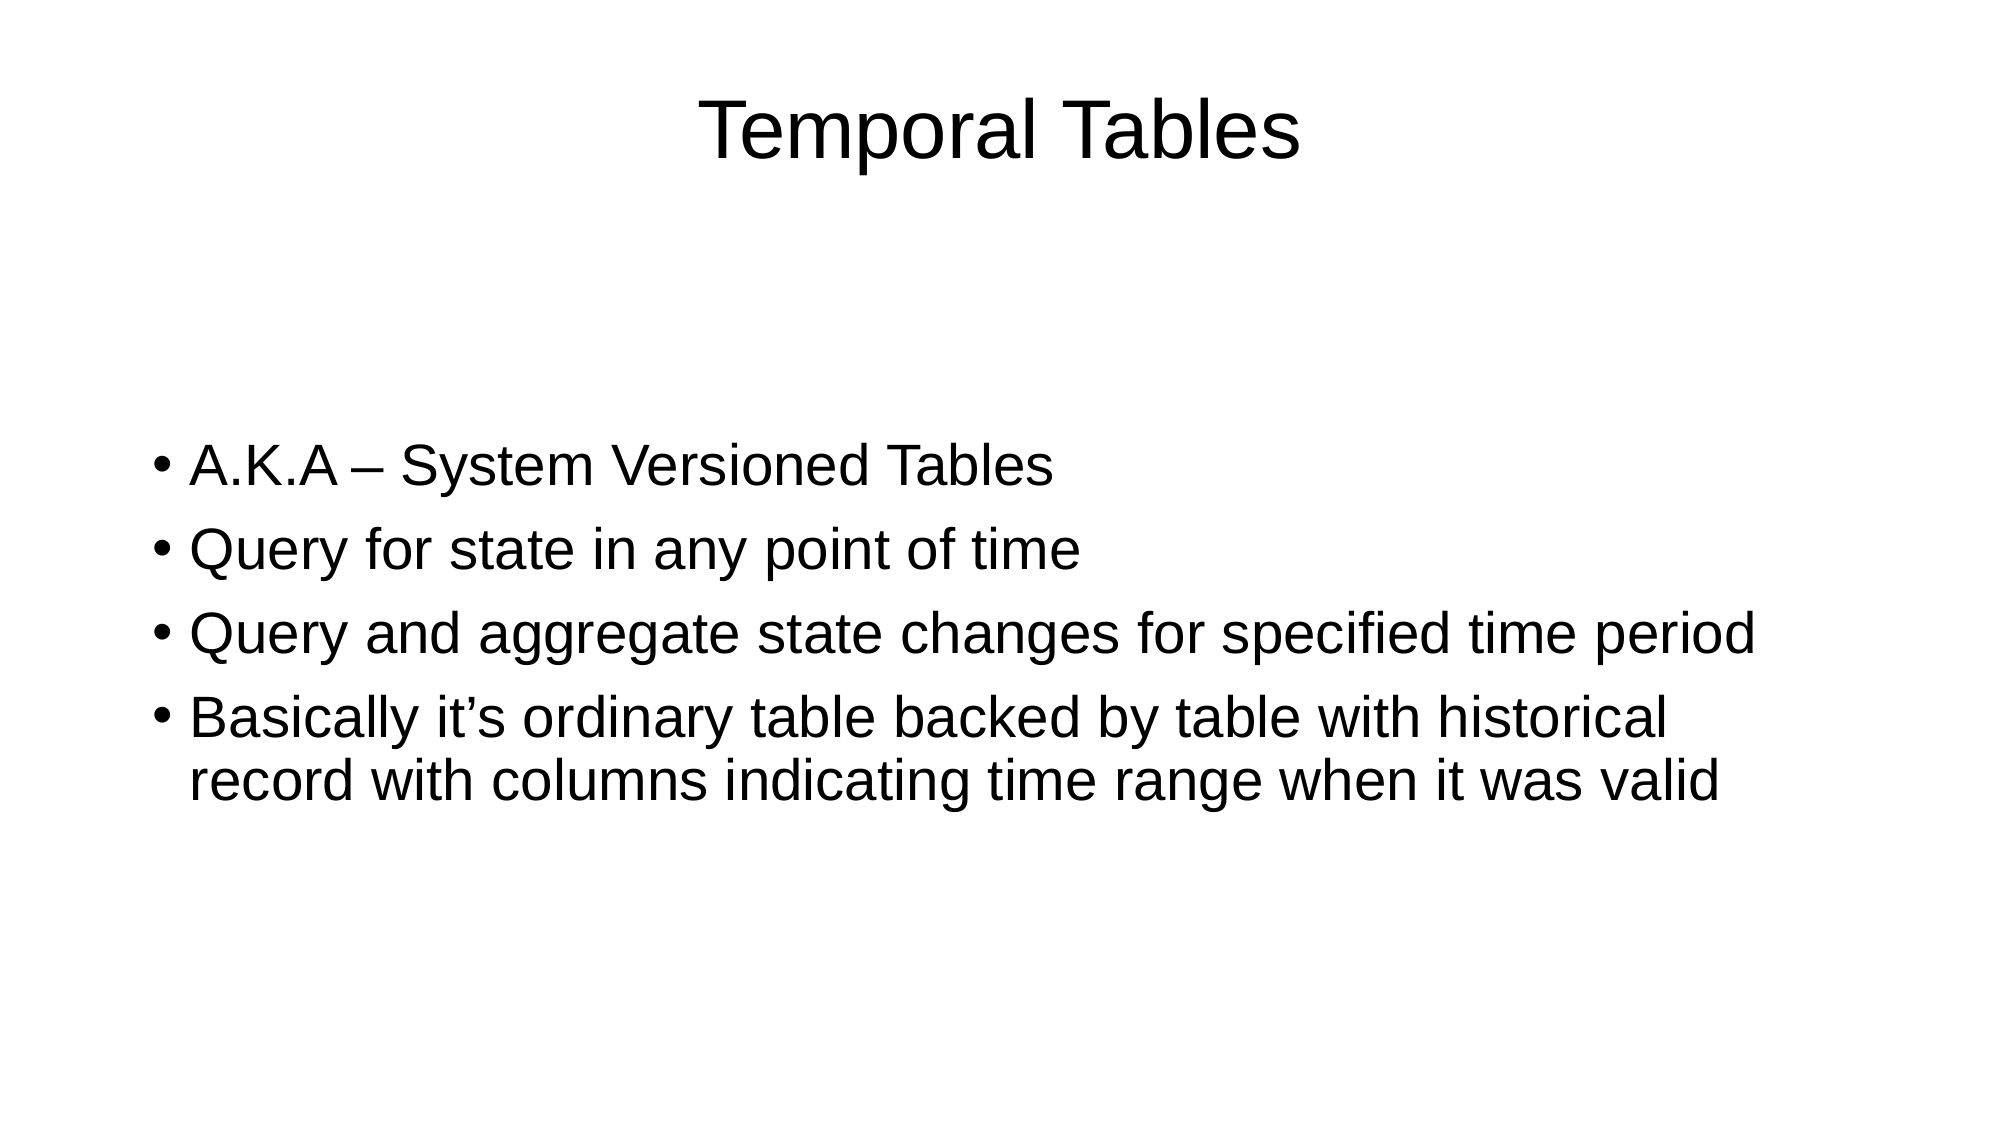

# Temporal Tables
A.K.A – System Versioned Tables
Query for state in any point of time
Query and aggregate state changes for specified time period
Basically it’s ordinary table backed by table with historical record with columns indicating time range when it was valid